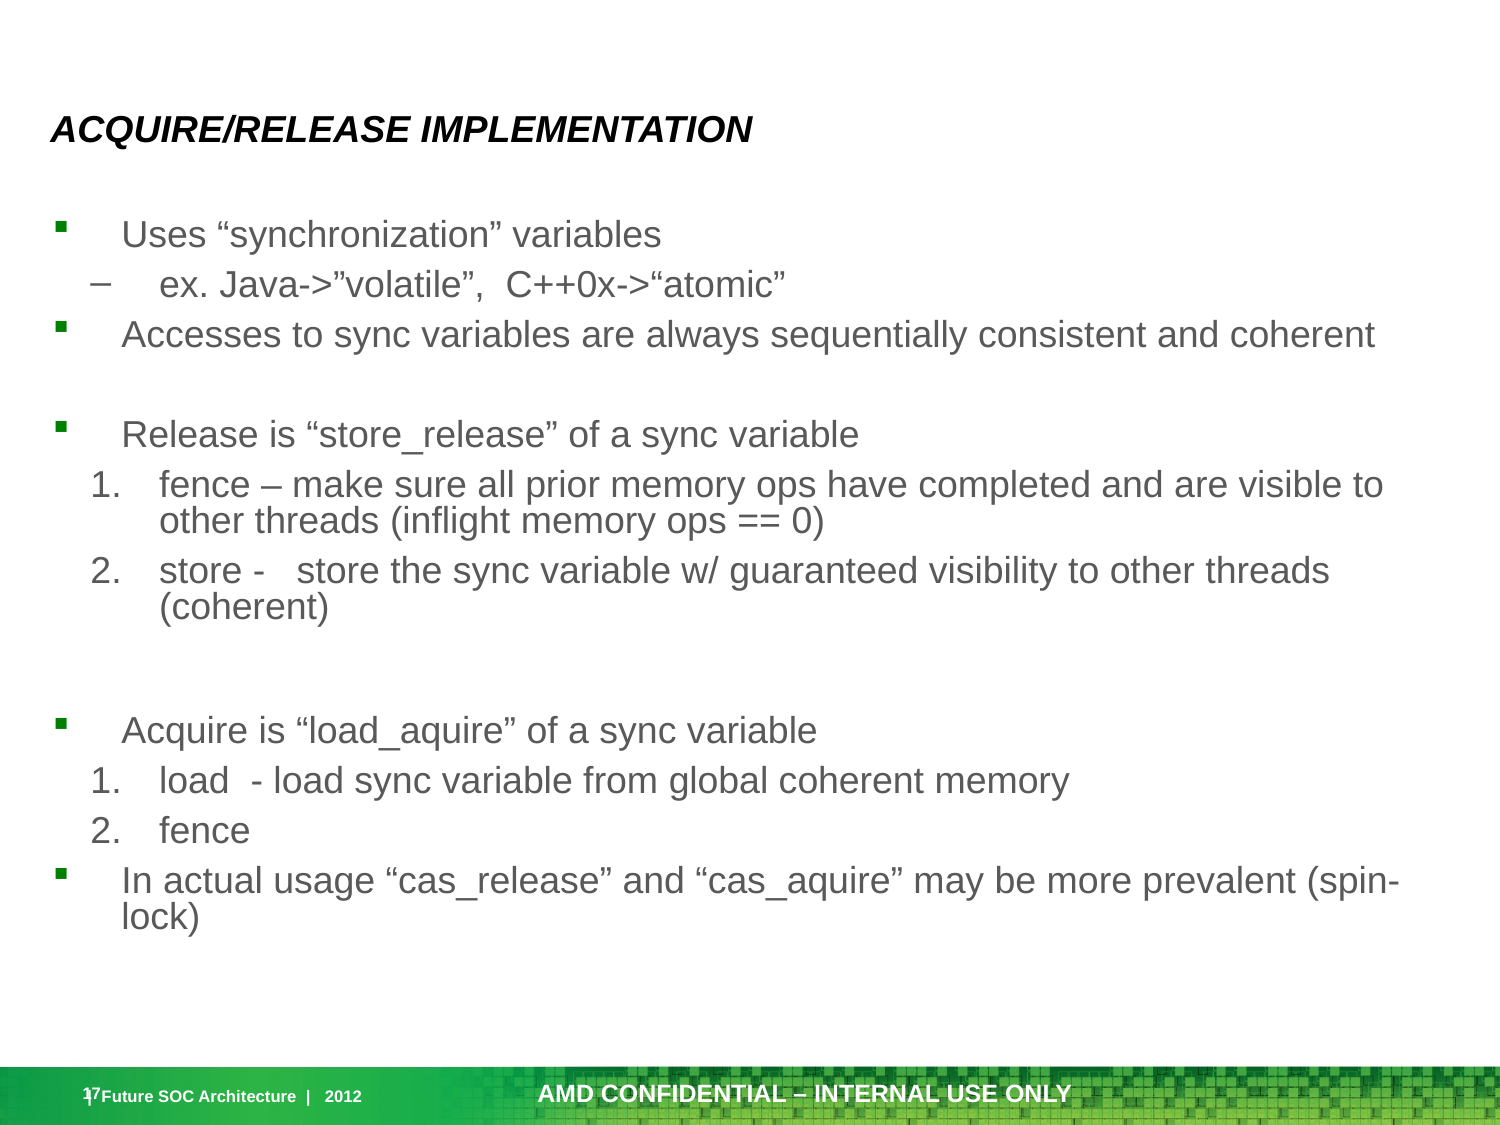

# Acquire/Release Implementation
Uses “synchronization” variables
ex. Java->”volatile”,  C++0x->“atomic”
Accesses to sync variables are always sequentially consistent and coherent

Release is “store_release” of a sync variable
fence – make sure all prior memory ops have completed and are visible to other threads (inflight memory ops == 0)
store -   store the sync variable w/ guaranteed visibility to other threads (coherent)

Acquire is “load_aquire” of a sync variable
load  - load sync variable from global coherent memory
fence
In actual usage “cas_release” and “cas_aquire” may be more prevalent (spin-lock)